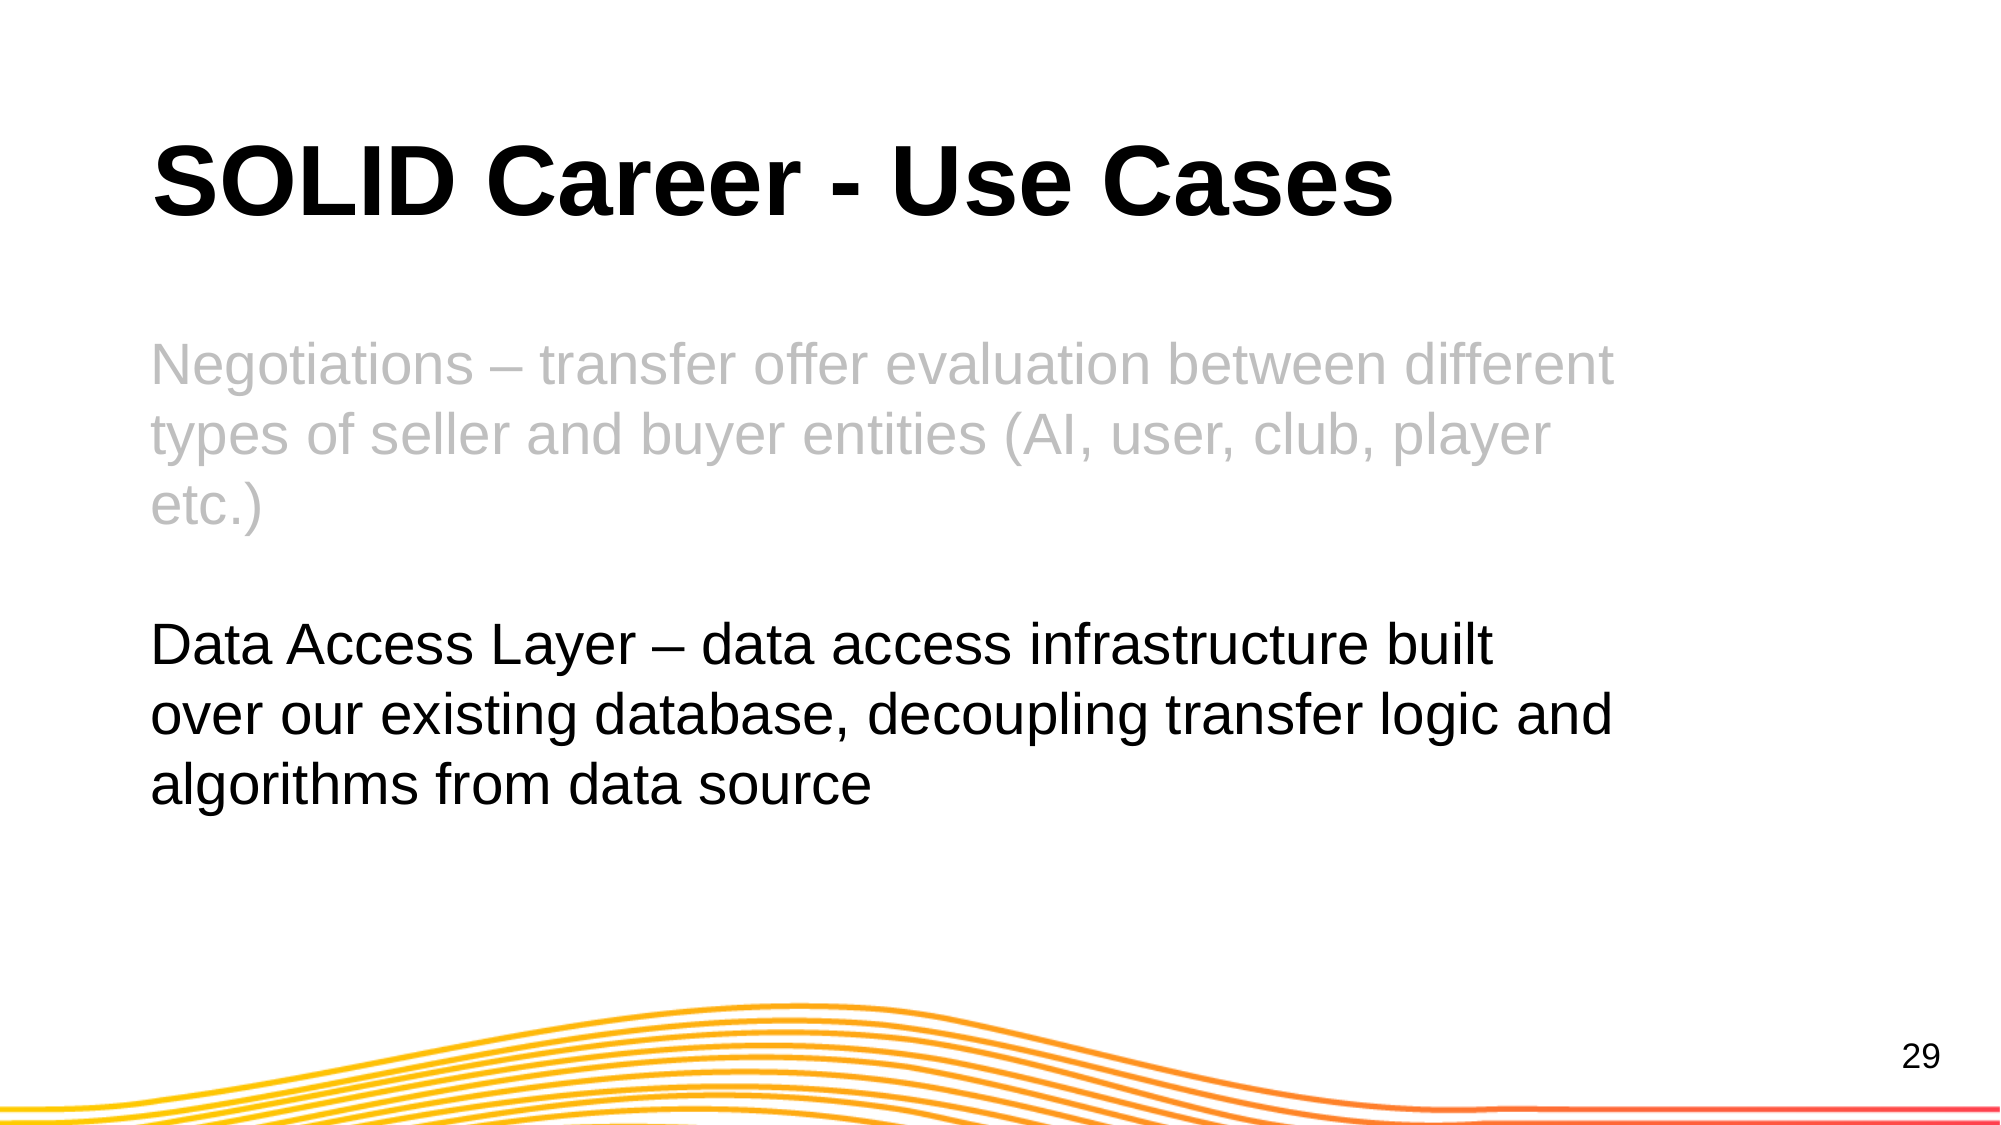

SOLID Career - Use Cases
Negotiations – transfer offer evaluation between different types of seller and buyer entities (AI, user, club, player etc.)

Data Access Layer – data access infrastructure built over our existing database, decoupling transfer logic and algorithms from data source
29